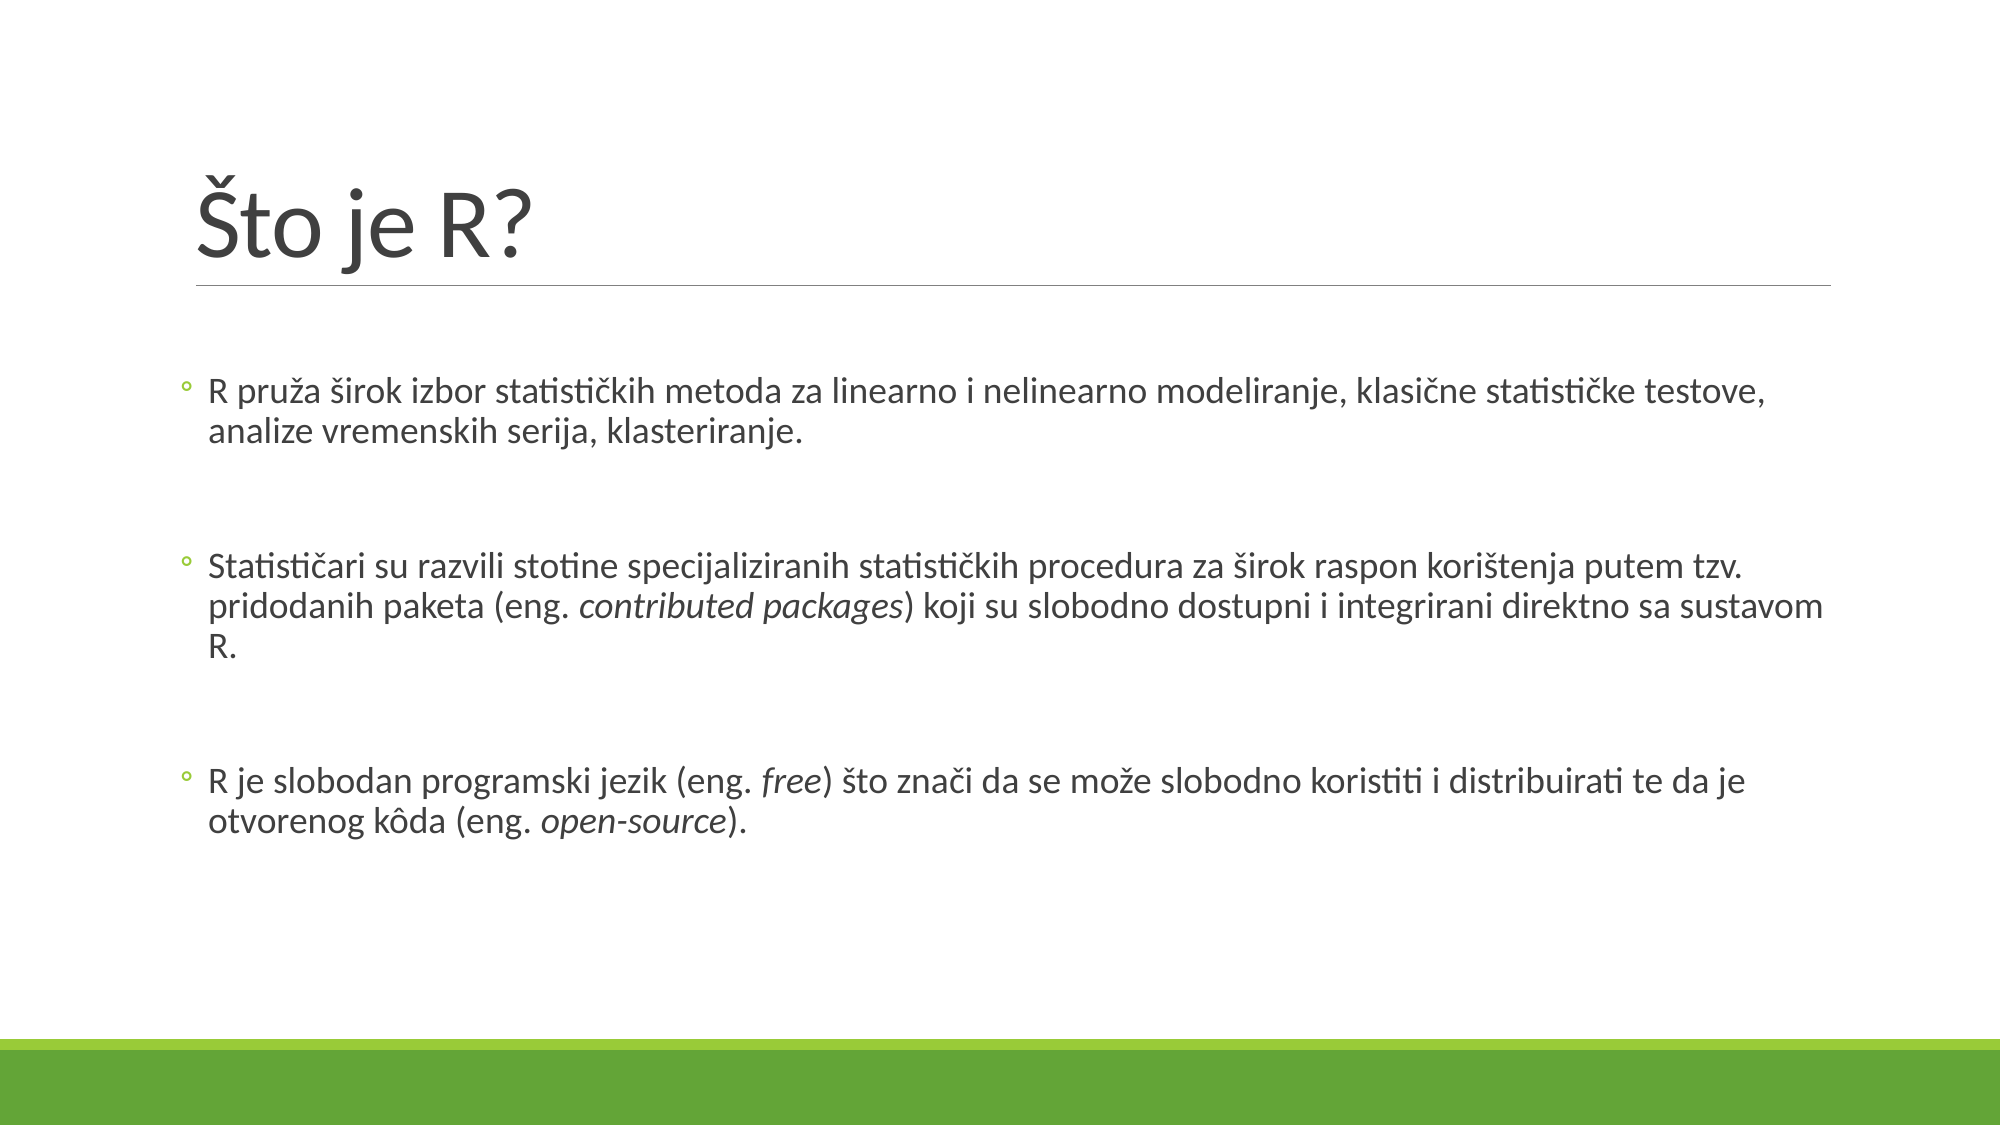

# Što je R?

R pruža širok izbor statističkih metoda za linearno i nelinearno modeliranje, klasične statističke testove, analize vremenskih serija, klasteriranje.

Statističari su razvili stotine specijaliziranih statističkih procedura za širok raspon korištenja putem tzv. pridodanih paketa (eng. contributed packages) koji su slobodno dostupni i integrirani direktno sa sustavom R.

R je slobodan programski jezik (eng. free) što znači da se može slobodno koristiti i distribuirati te da je otvorenog kôda (eng. open-source).